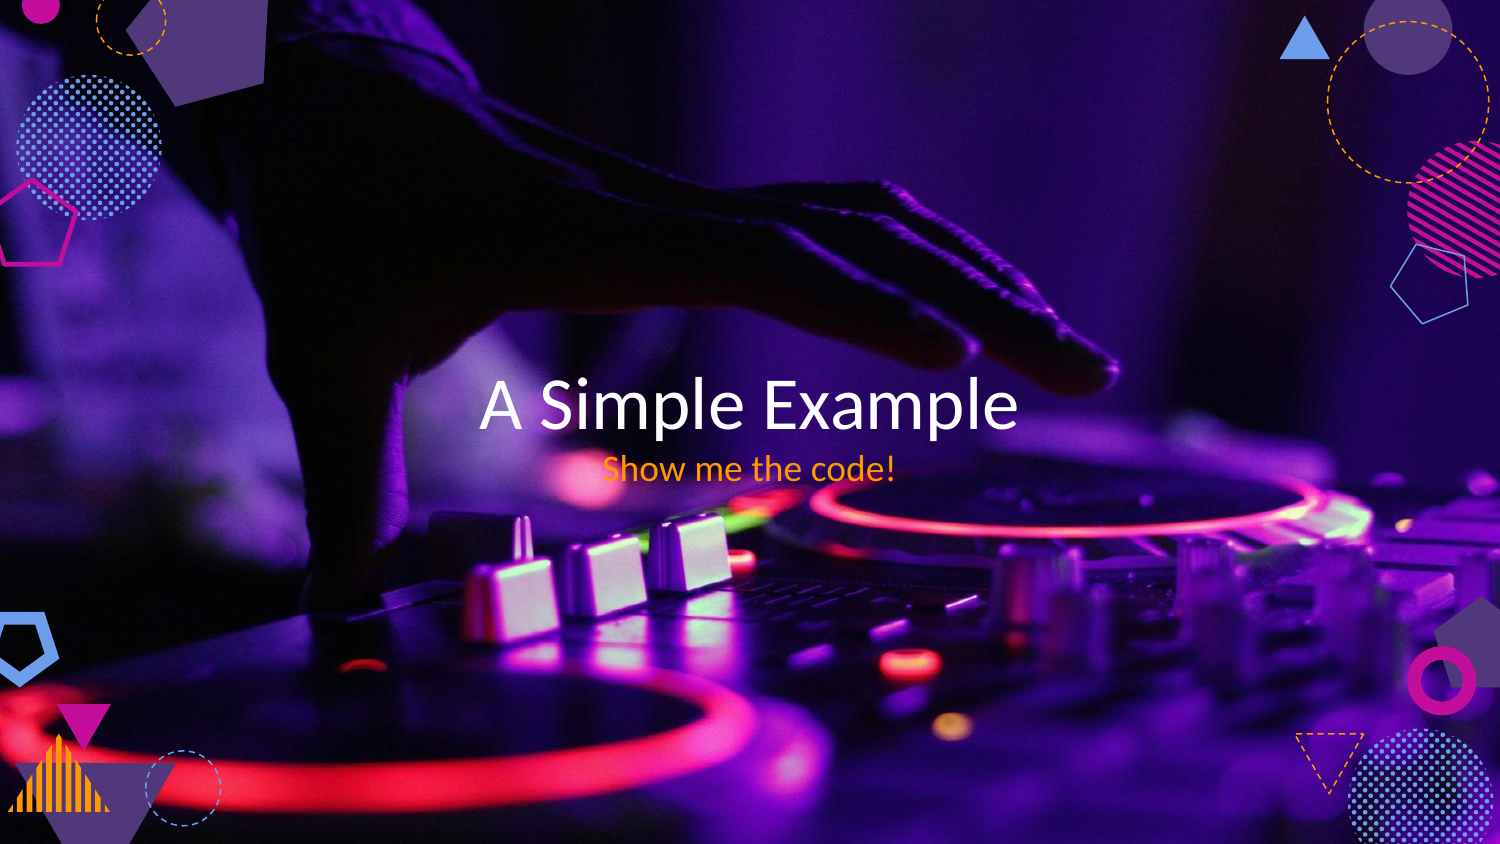

A Simple Example
Show me the code!